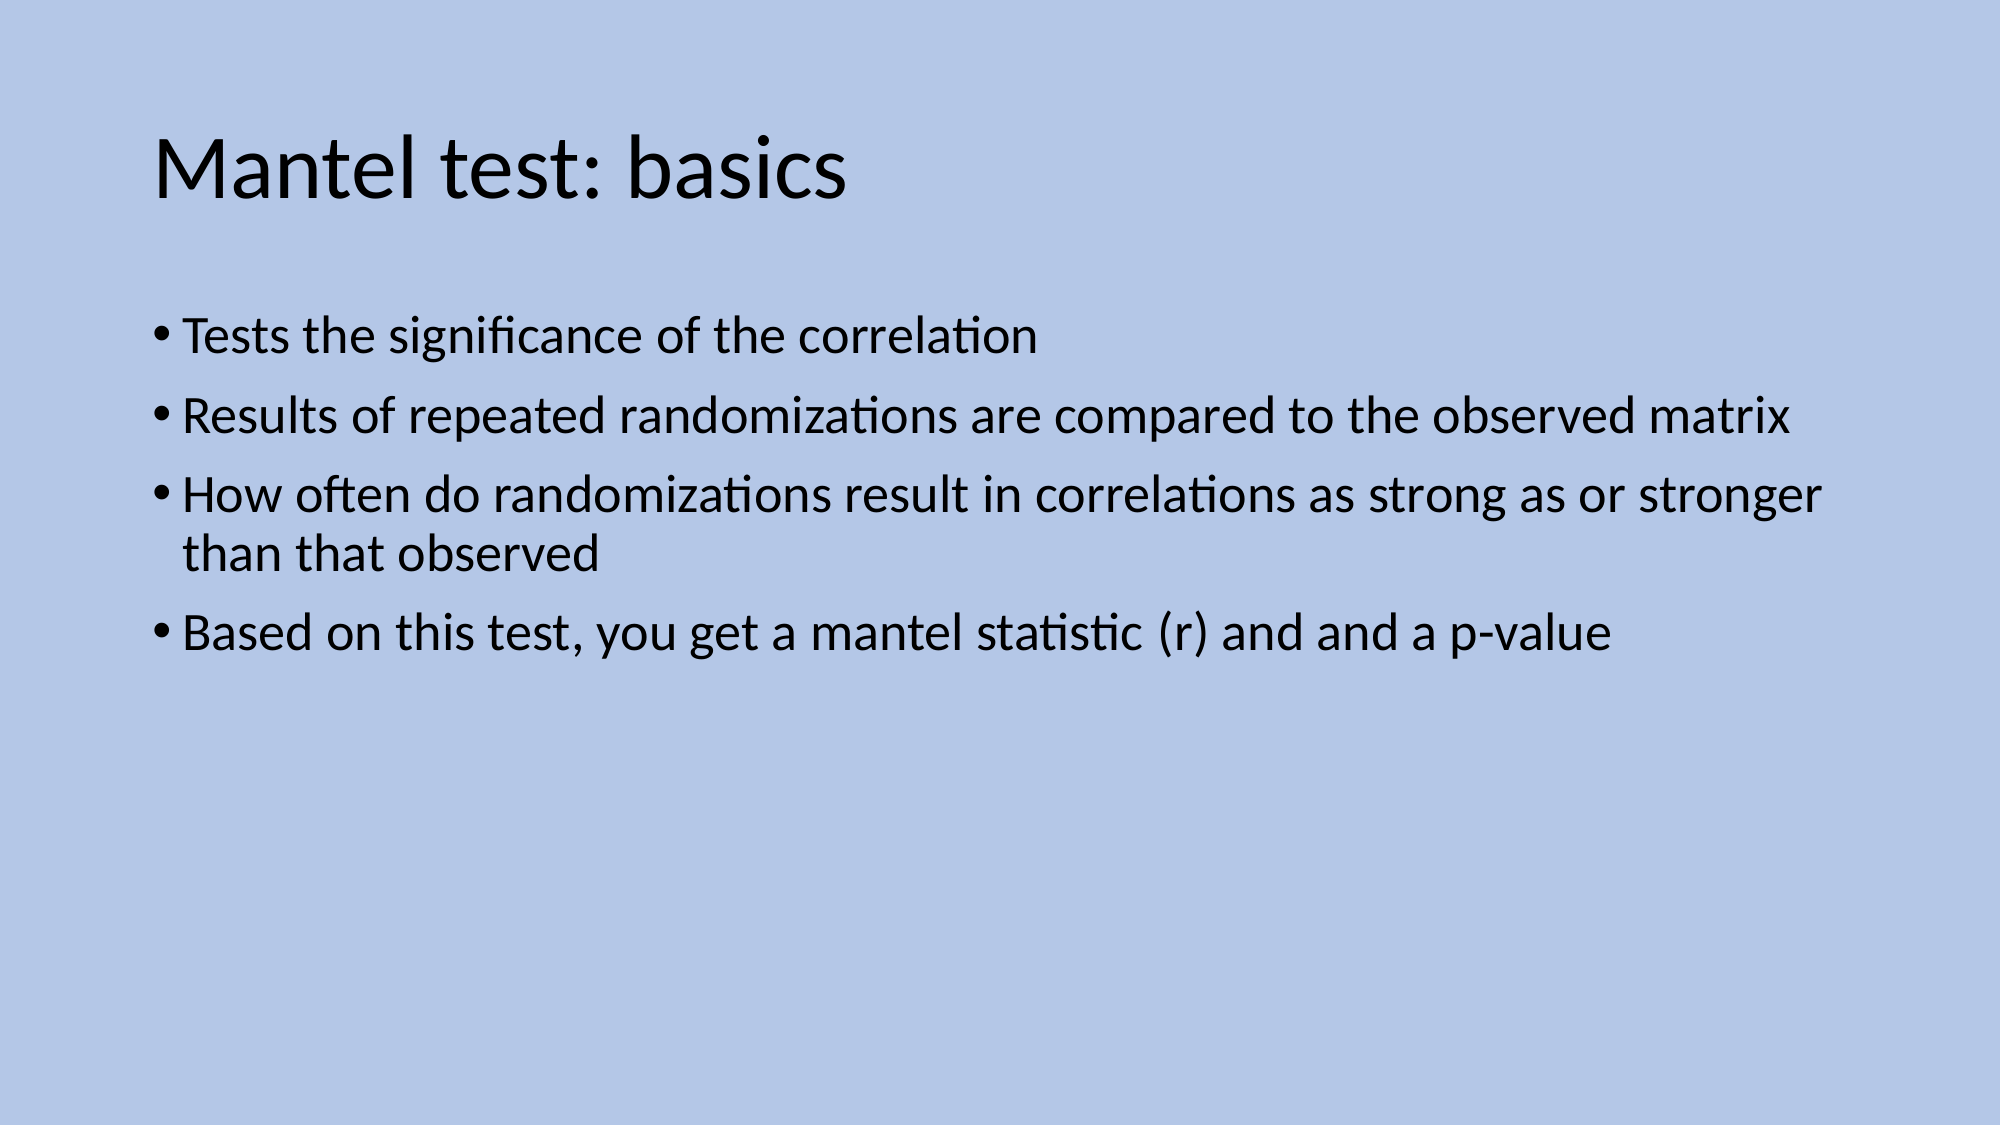

# Mantel test: basics
Tests the significance of the correlation
Results of repeated randomizations are compared to the observed matrix
How often do randomizations result in correlations as strong as or stronger than that observed
Based on this test, you get a mantel statistic (r) and and a p-value